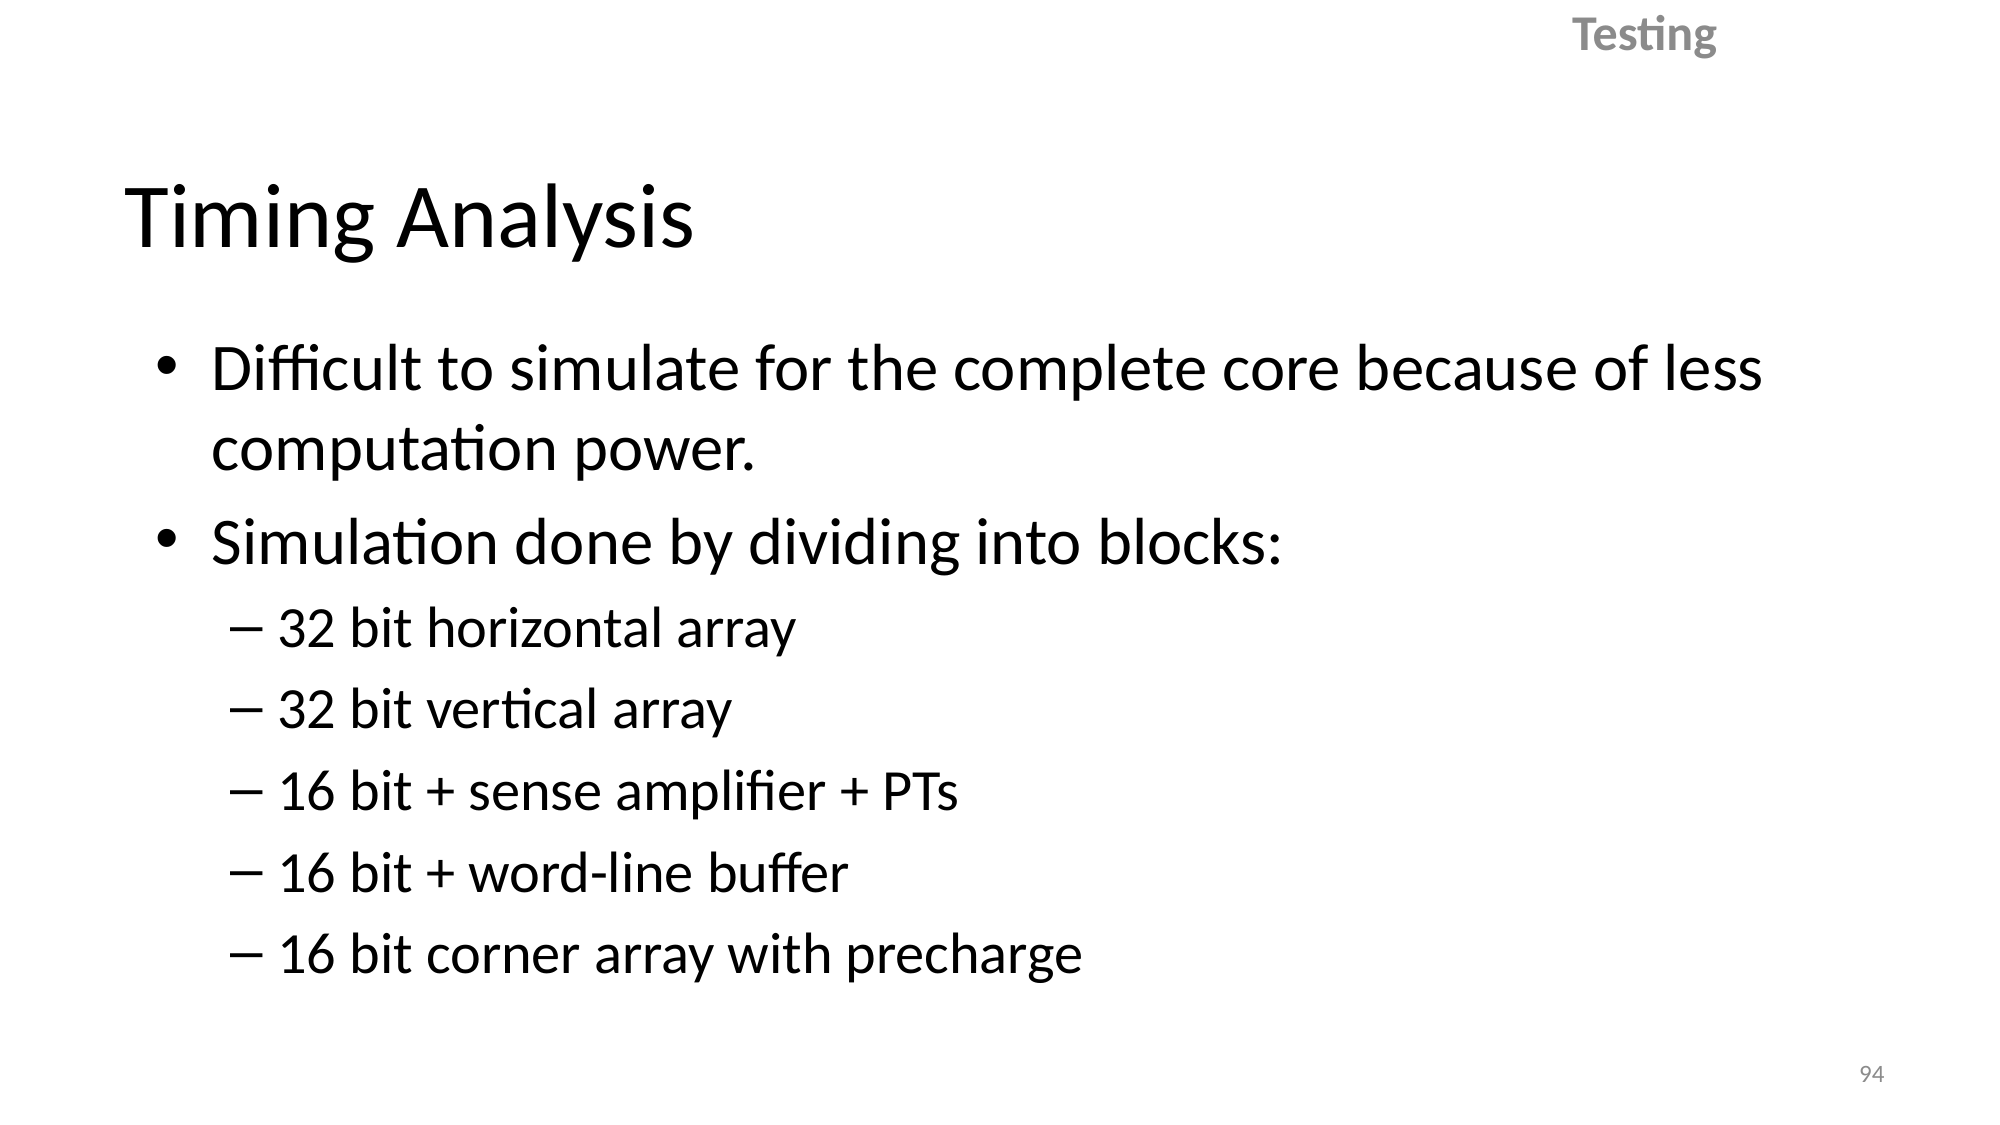

Testing
# Timing Analysis
Difficult to simulate for the complete core because of less computation power.
Simulation done by dividing into blocks:
32 bit horizontal array
32 bit vertical array
16 bit + sense amplifier + PTs
16 bit + word-line buffer
16 bit corner array with precharge
94